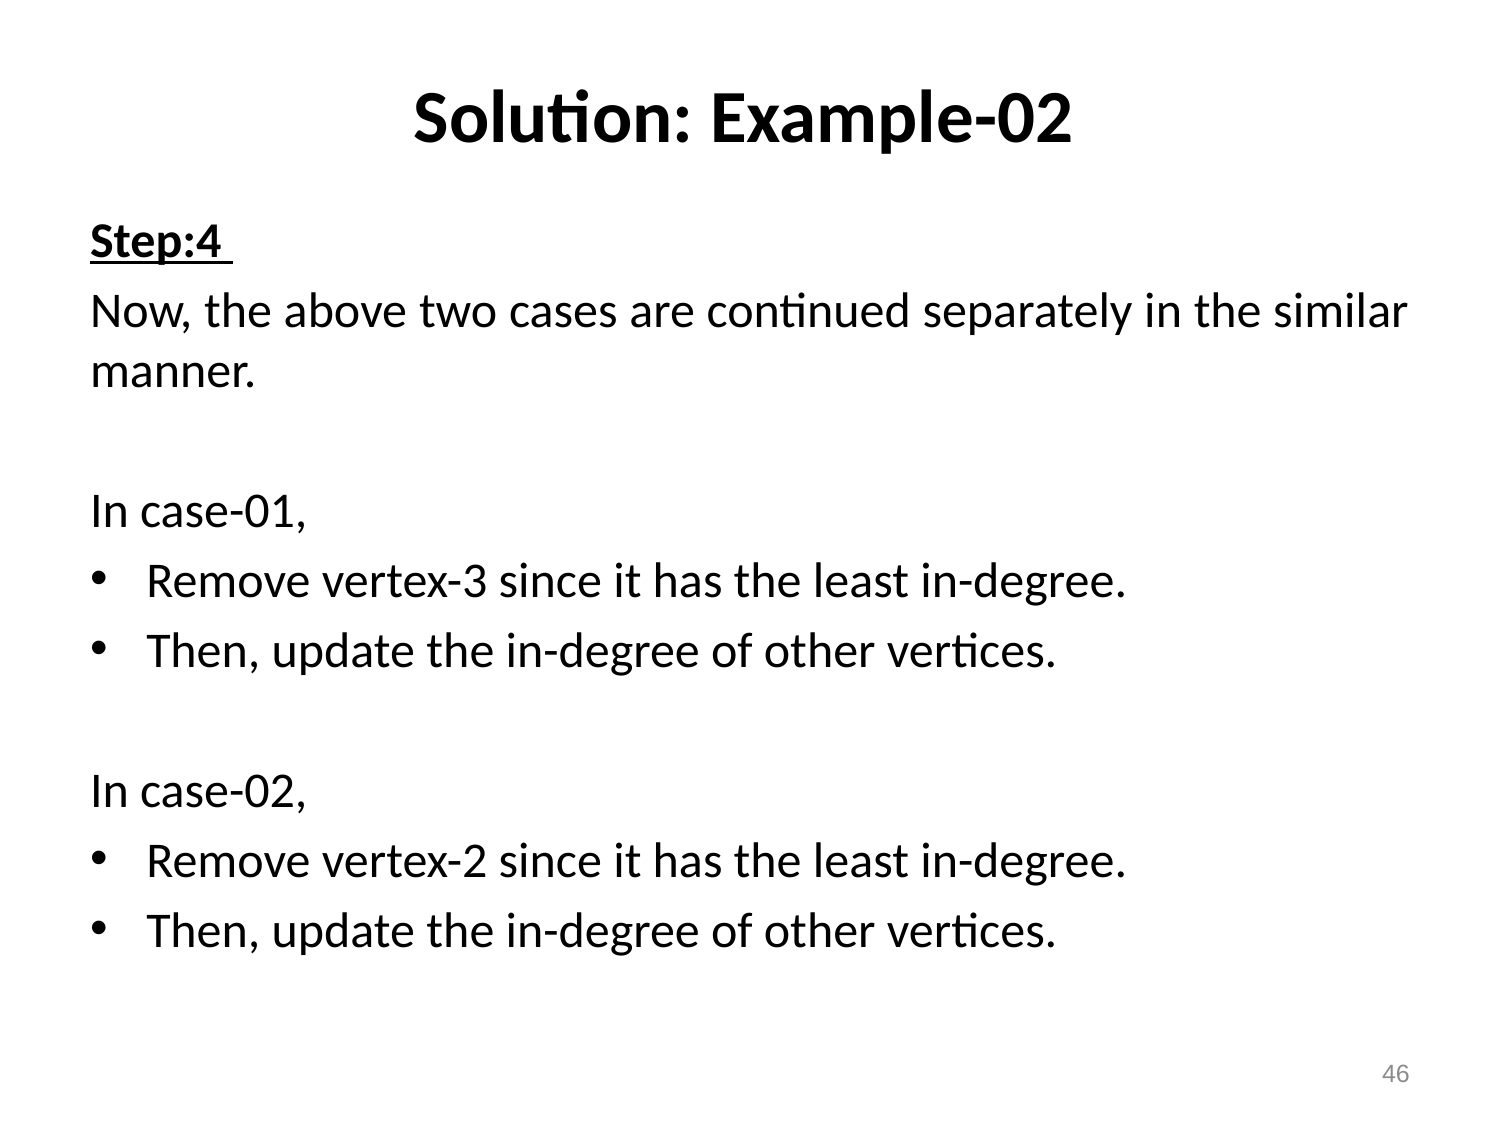

# Solution: Example-02
Step:4
Now, the above two cases are continued separately in the similar manner.

In case-01,
Remove vertex-3 since it has the least in-degree.
Then, update the in-degree of other vertices.

In case-02,
Remove vertex-2 since it has the least in-degree.
Then, update the in-degree of other vertices.

46